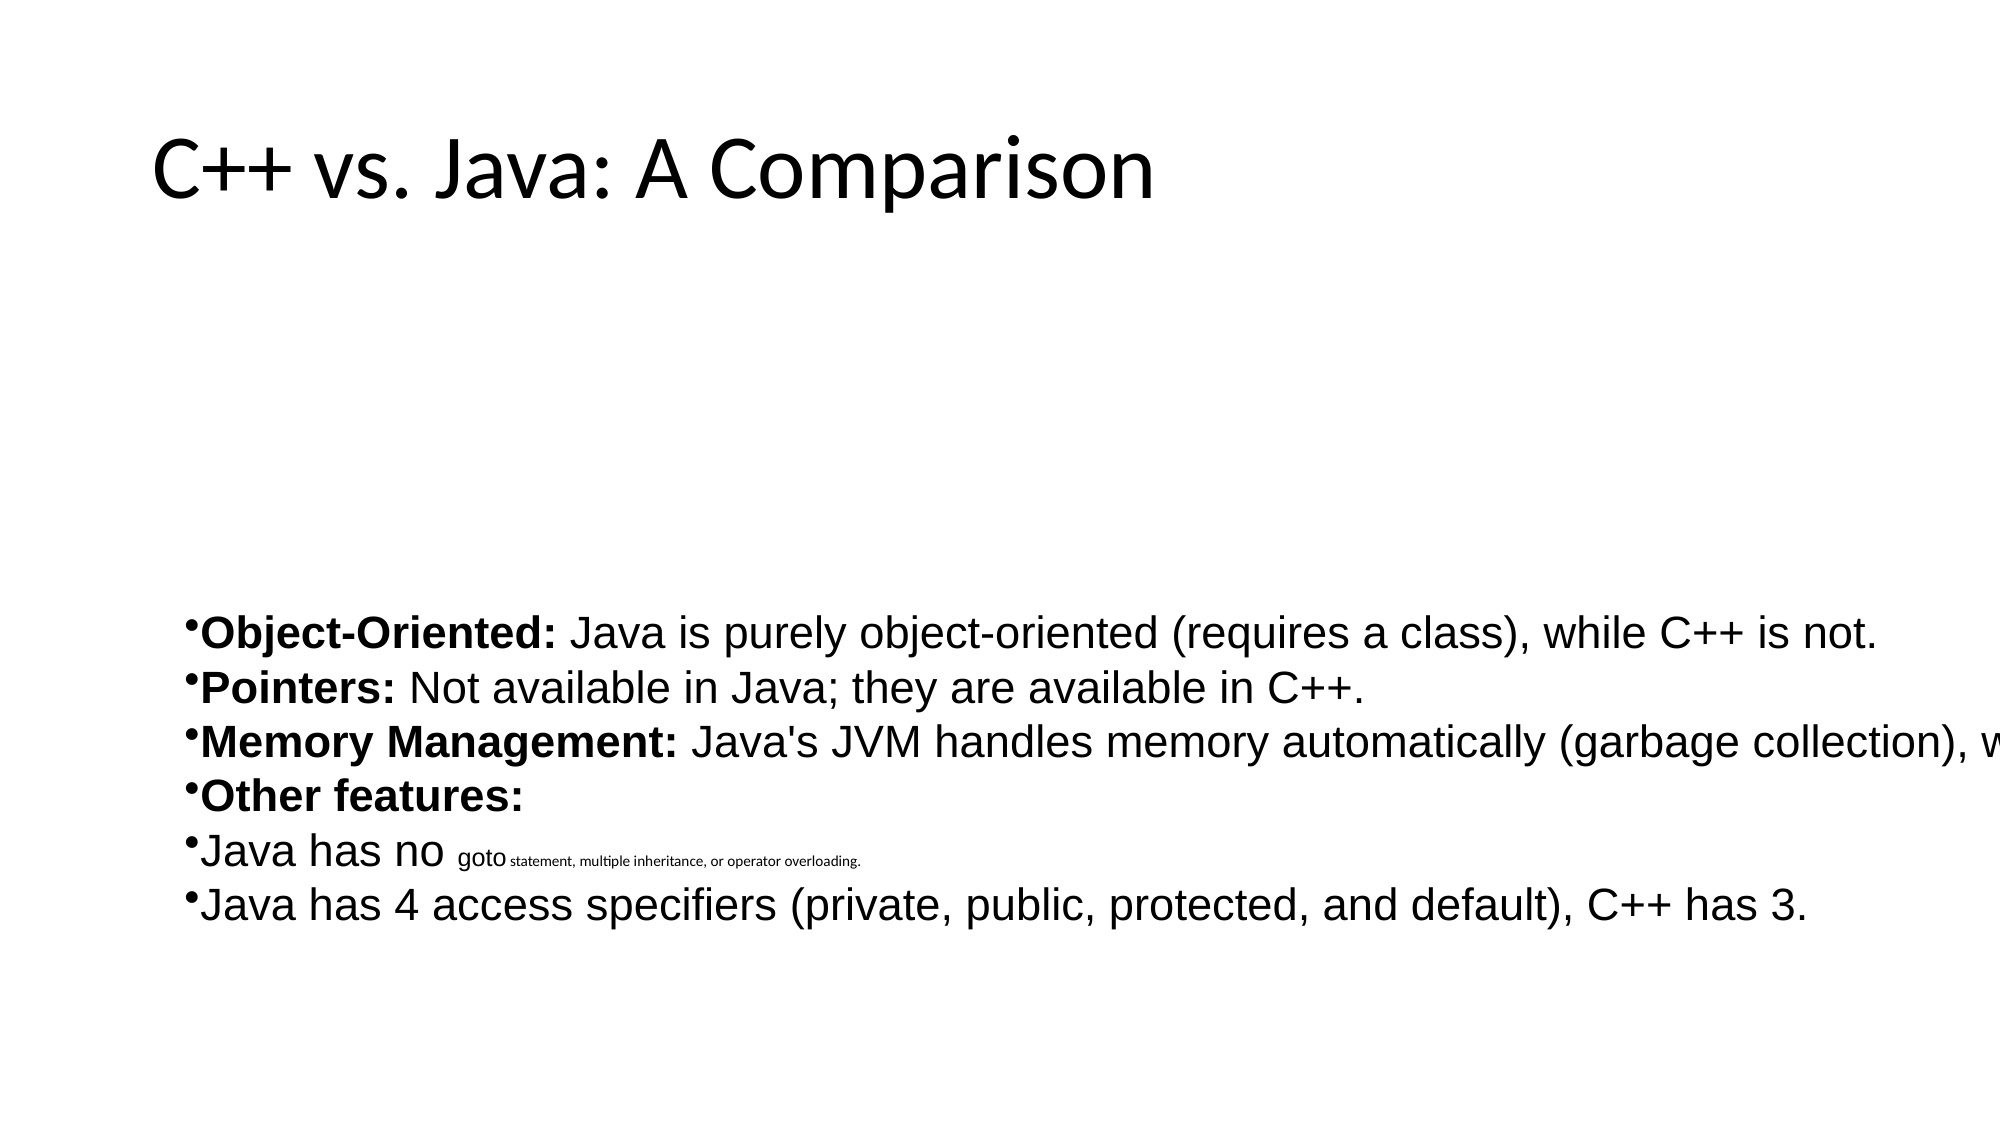

# C++ vs. Java: A Comparison
Object-Oriented: Java is purely object-oriented (requires a class), while C++ is not.
Pointers: Not available in Java; they are available in C++.
Memory Management: Java's JVM handles memory automatically (garbage collection), while C++ requires the programmer to manage it manually.
Other features:
Java has no goto statement, multiple inheritance, or operator overloading.
Java has 4 access specifiers (private, public, protected, and default), C++ has 3.